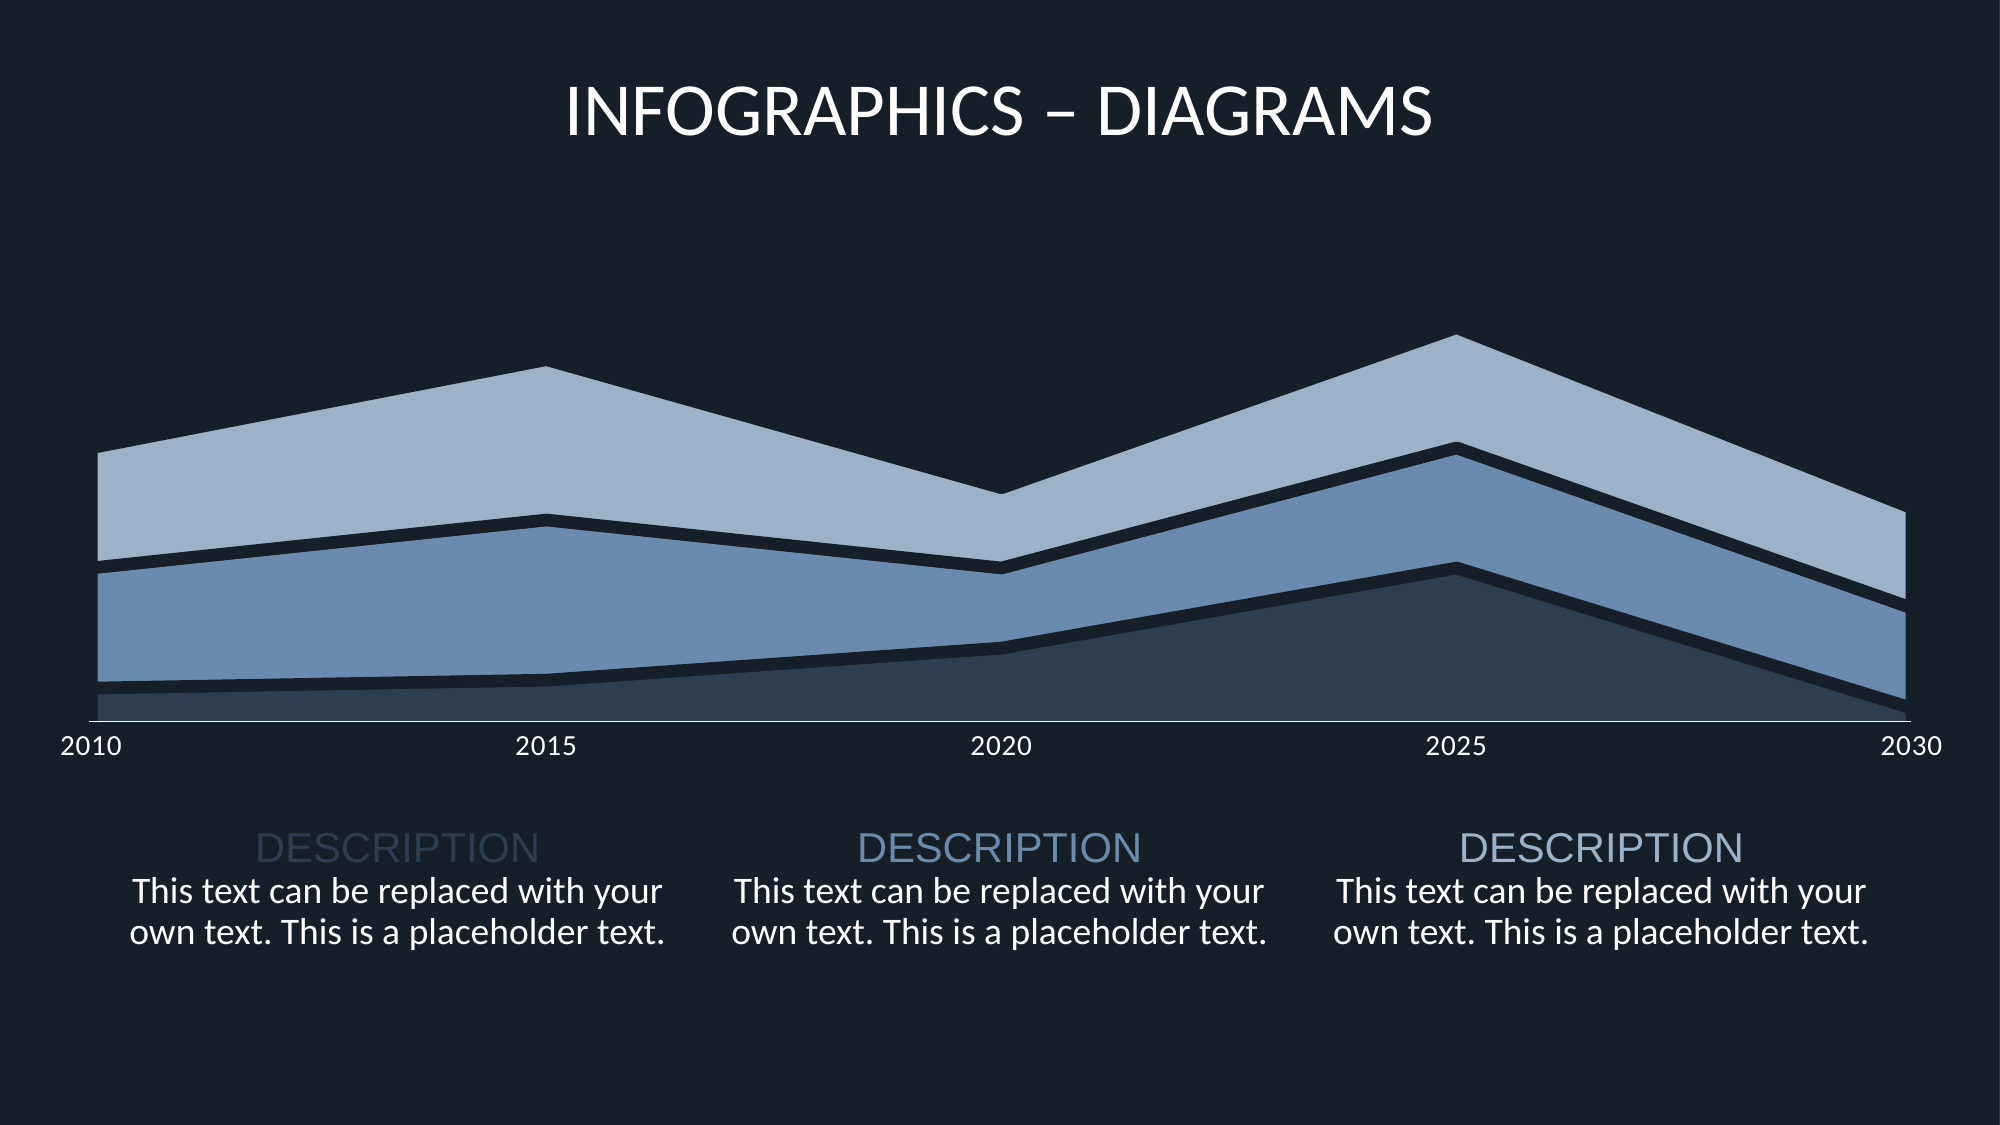

# Infographics – Diagrams
DATADRIVEN

### Chart

| Category | Description A | Description B | Description B |  |
|---|---|---|---|---|
| 2010 | 100.0 | 300.0 | 300.0 | None |
| 2015 | 120.0 | 400.0 | 400.0 | None |
| 2020 | 200.0 | 200.0 | 200.0 | None |
| 2025 | 400.0 | 300.0 | 300.0 | None |
| 2030 | 50.0 | 250.0 | 250.0 | None |
DESCRIPTION
This text can be replaced with your own text. This is a placeholder text.
DESCRIPTION
This text can be replaced with your own text. This is a placeholder text.
DESCRIPTION
This text can be replaced with your own text. This is a placeholder text.